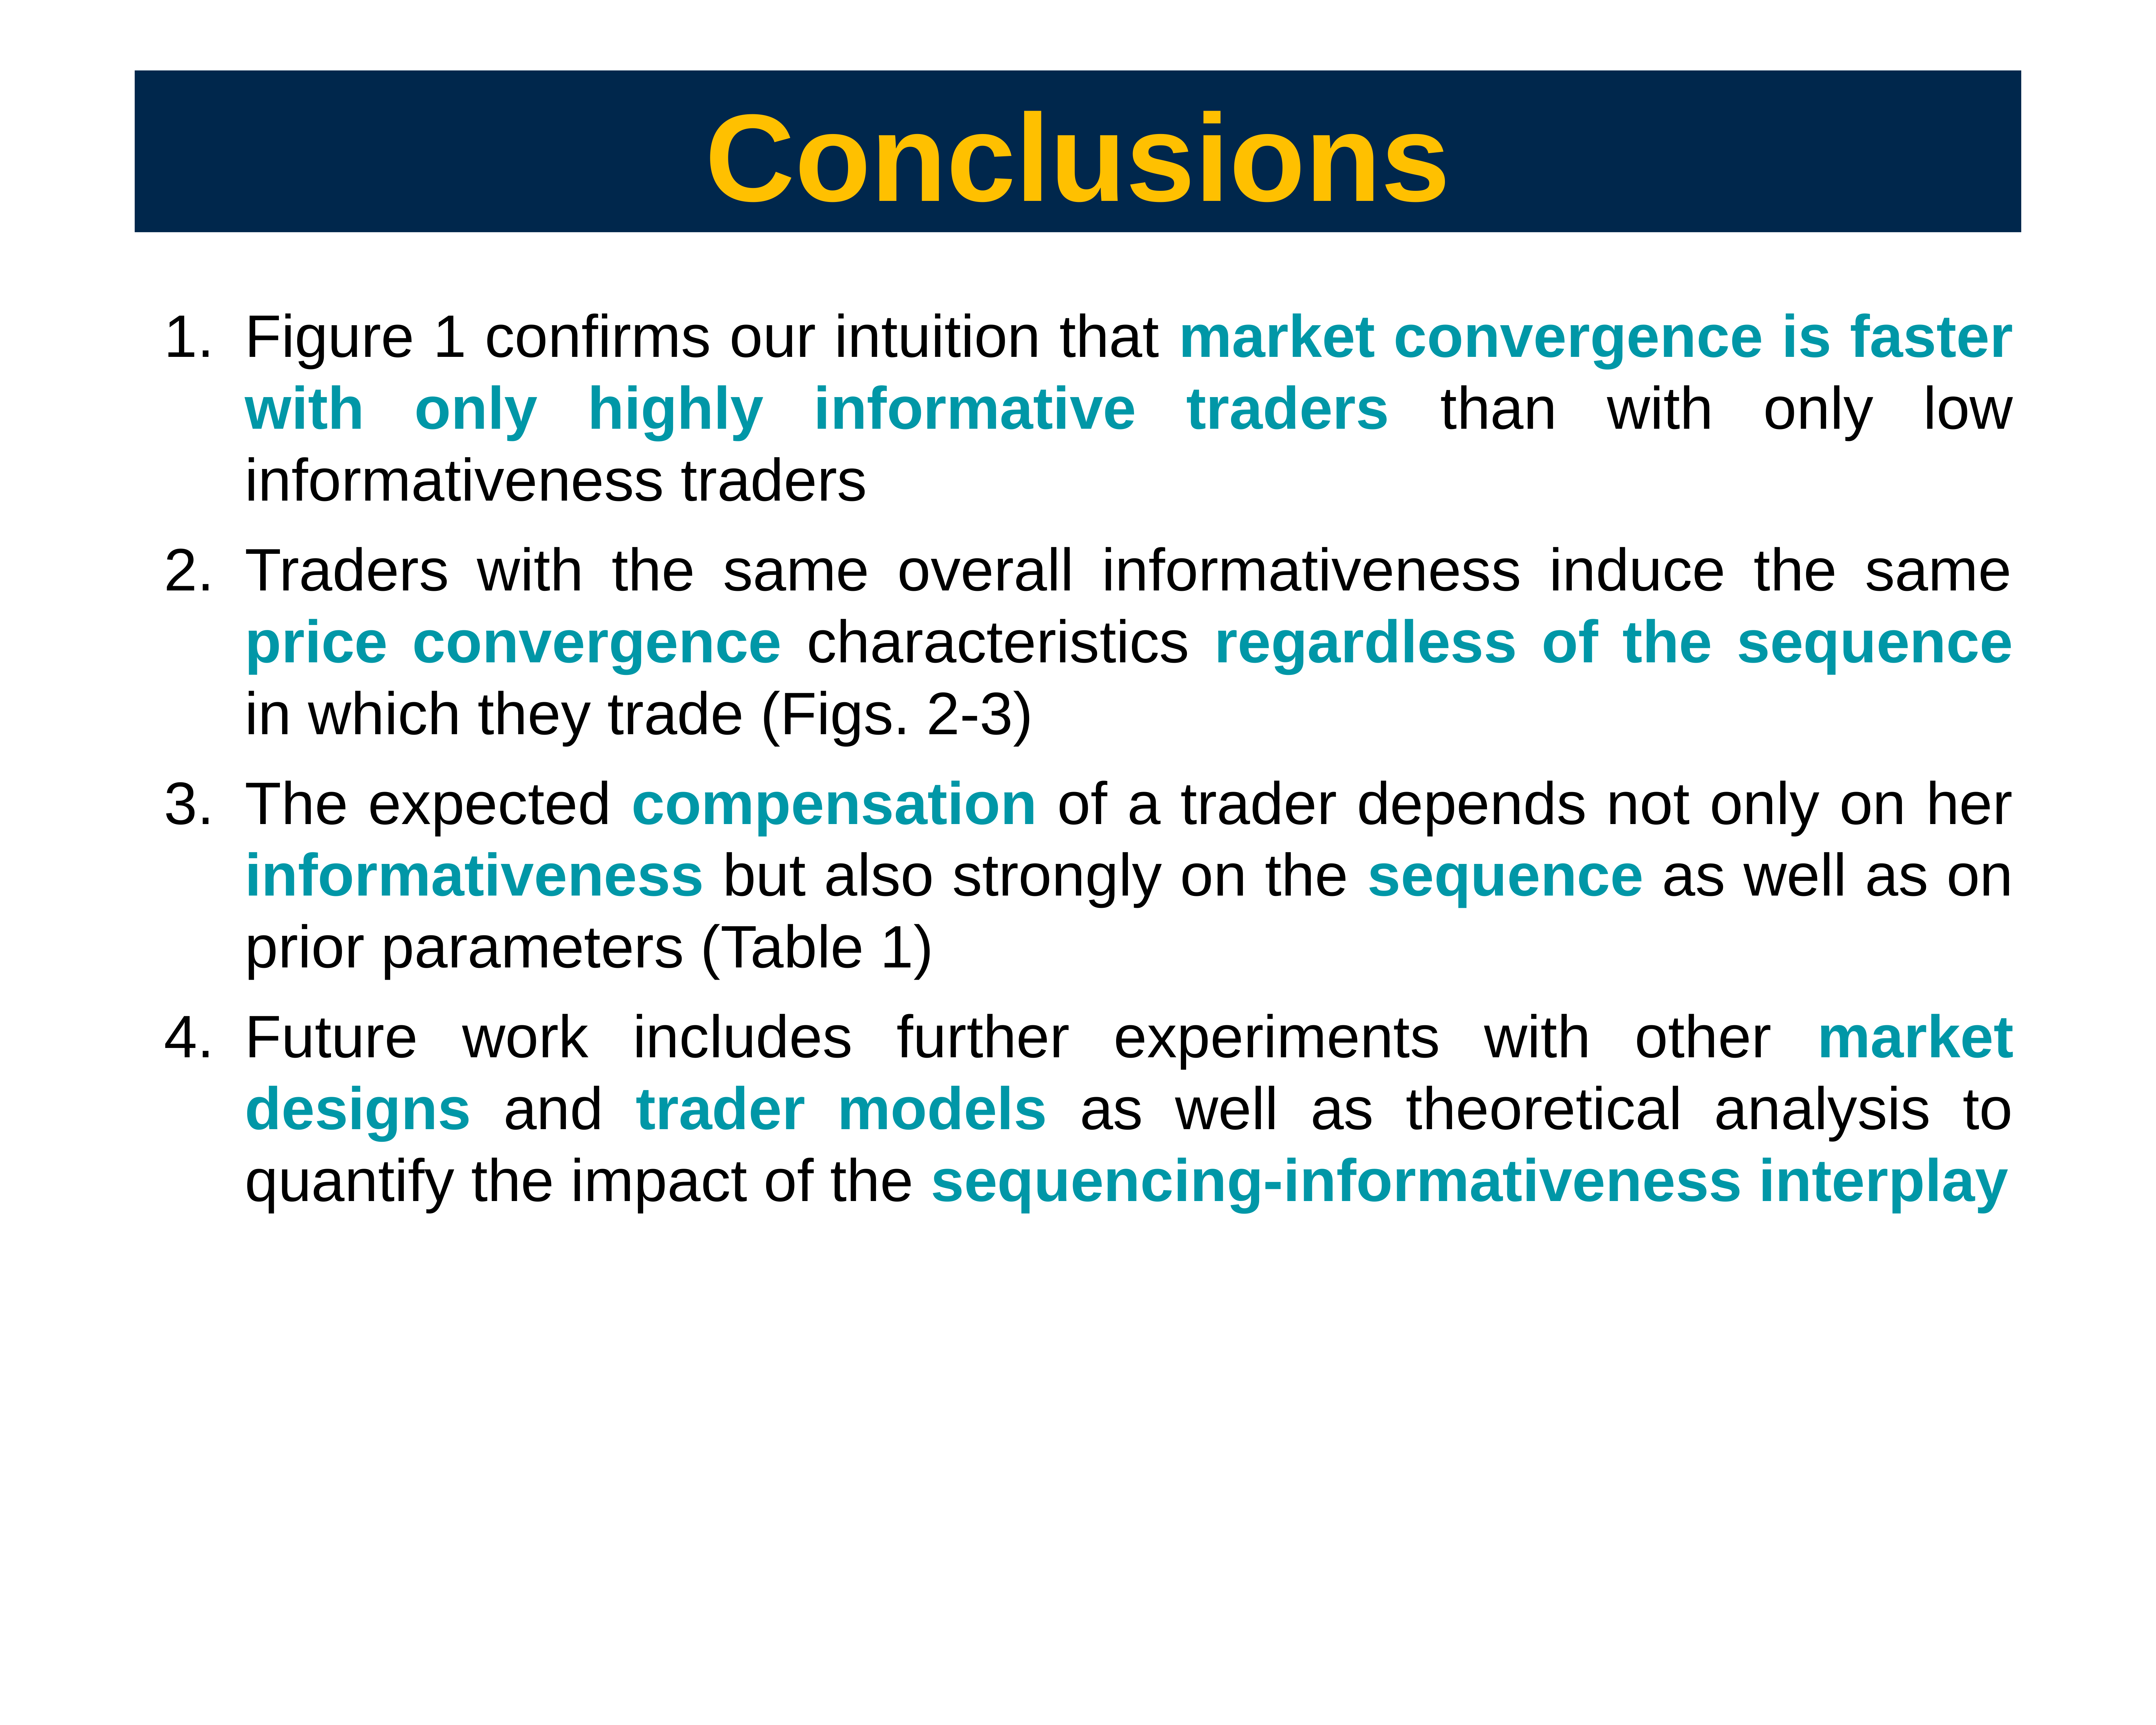

Conclusions
Figure 1 confirms our intuition that market convergence is faster with only highly informative traders than with only low informativeness traders
Traders with the same overall informativeness induce the same price convergence characteristics regardless of the sequence in which they trade (Figs. 2-3)
The expected compensation of a trader depends not only on her informativeness but also strongly on the sequence as well as on prior parameters (Table 1)
Future work includes further experiments with other market designs and trader models as well as theoretical analysis to quantify the impact of the sequencing-informativeness interplay